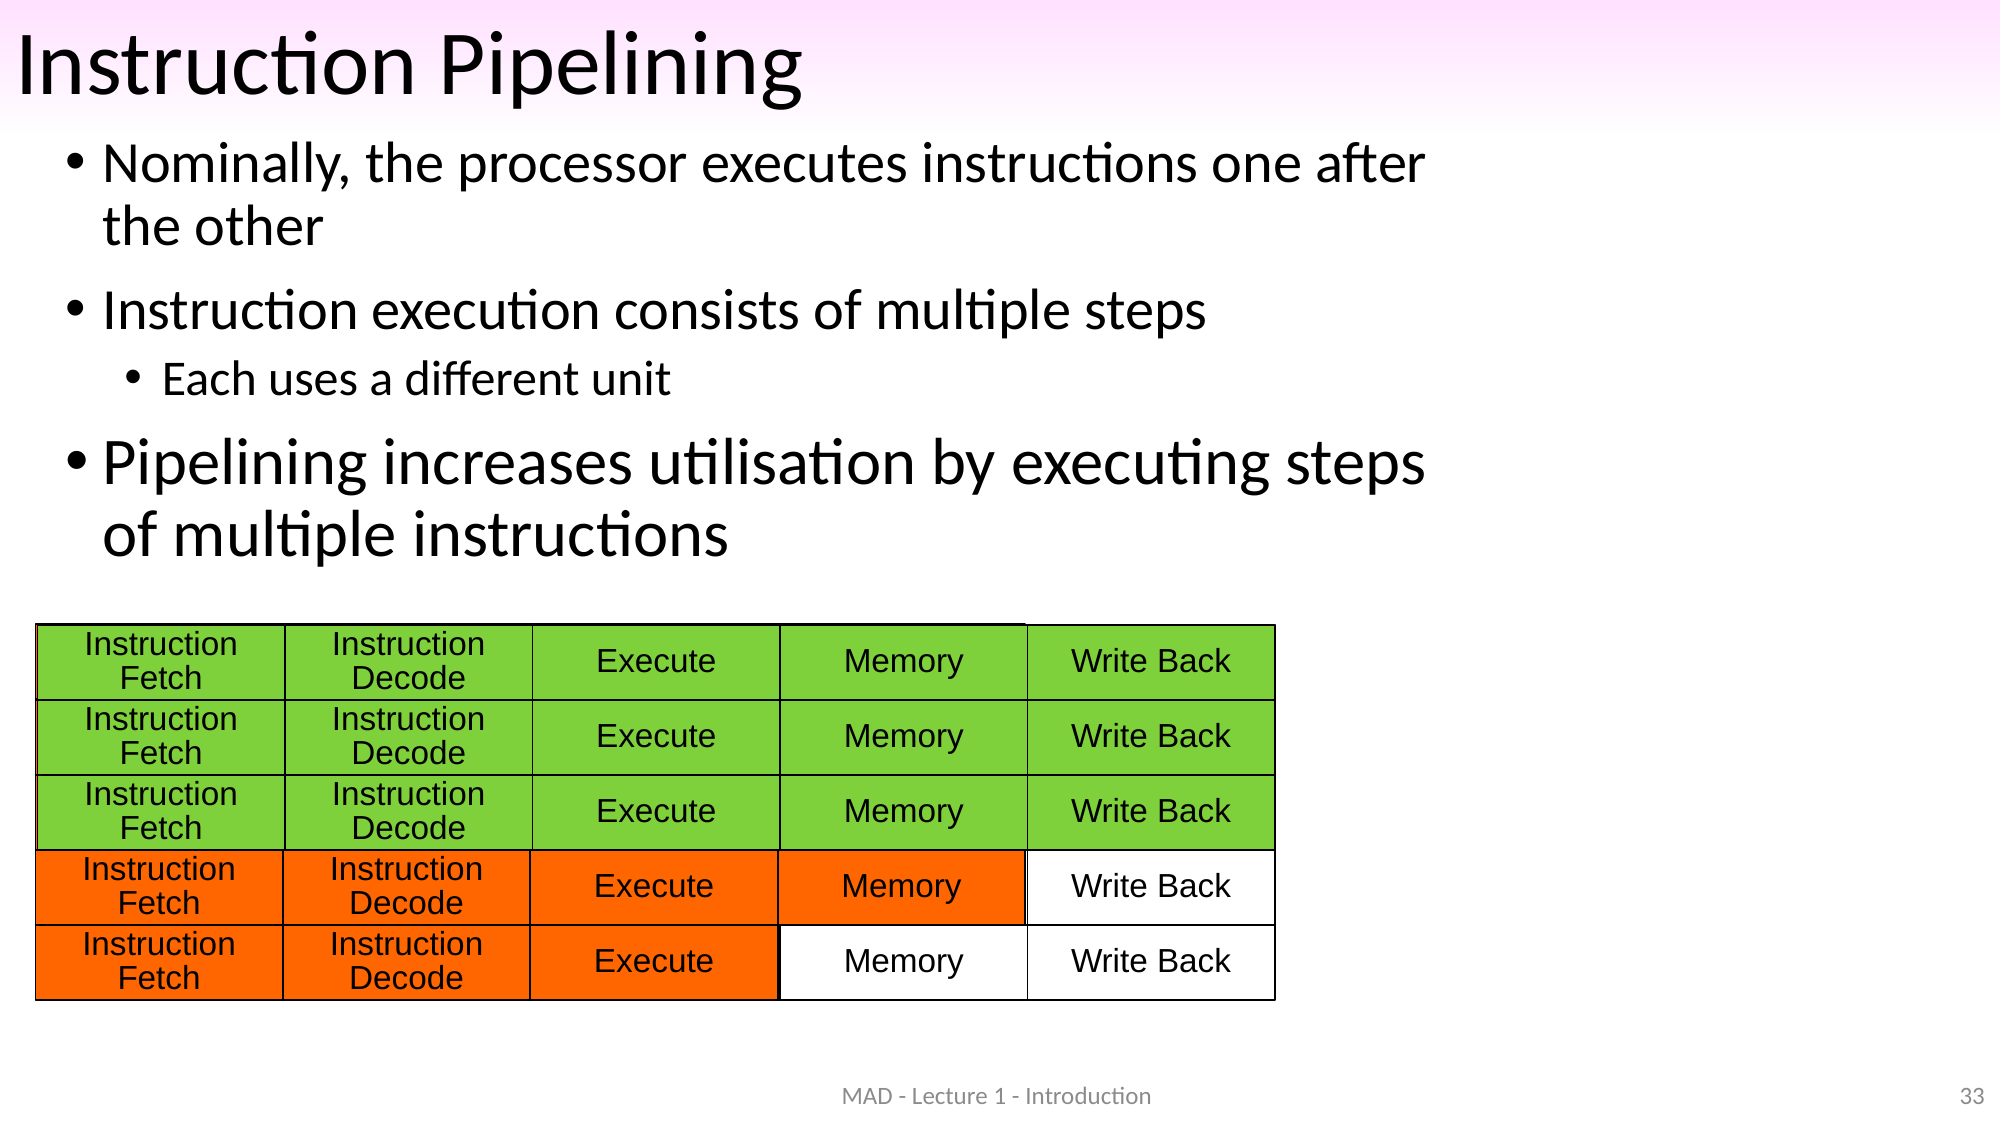

# Instruction Pipelining
Nominally, the processor executes instructions one after the other
Instruction execution consists of multiple steps
Each uses a different unit
Pipelining increases utilisation by executing steps of multiple instructions
Instruction Fetch
Instruction Decode
Execute
Memory
Instruction Fetch
Instruction Decode
Execute
Memory
Write Back
Instruction Fetch
Instruction Decode
Execute
Memory
Write Back
Instruction Fetch
Instruction Fetch
Instruction Decode
Execute
Memory
Write Back
Instruction Fetch
Instruction Decode
Execute
Memory
Write Back
Instruction Decode
Execute
Memory
Instruction Fetch
Instruction Fetch
Instruction Decode
Execute
Memory
Write Back
Instruction Fetch
Instruction Decode
Execute
Memory
Write Back
Instruction Decode
Execute
Memory
Instruction Fetch
Instruction Fetch
Instruction Decode
Execute
Memory
Write Back
Instruction Decode
Execute
Memory
Instruction Fetch
Instruction Fetch
Instruction Decode
Execute
Memory
Write Back
Instruction Decode
Execute
MAD - Lecture 1 - Introduction
33